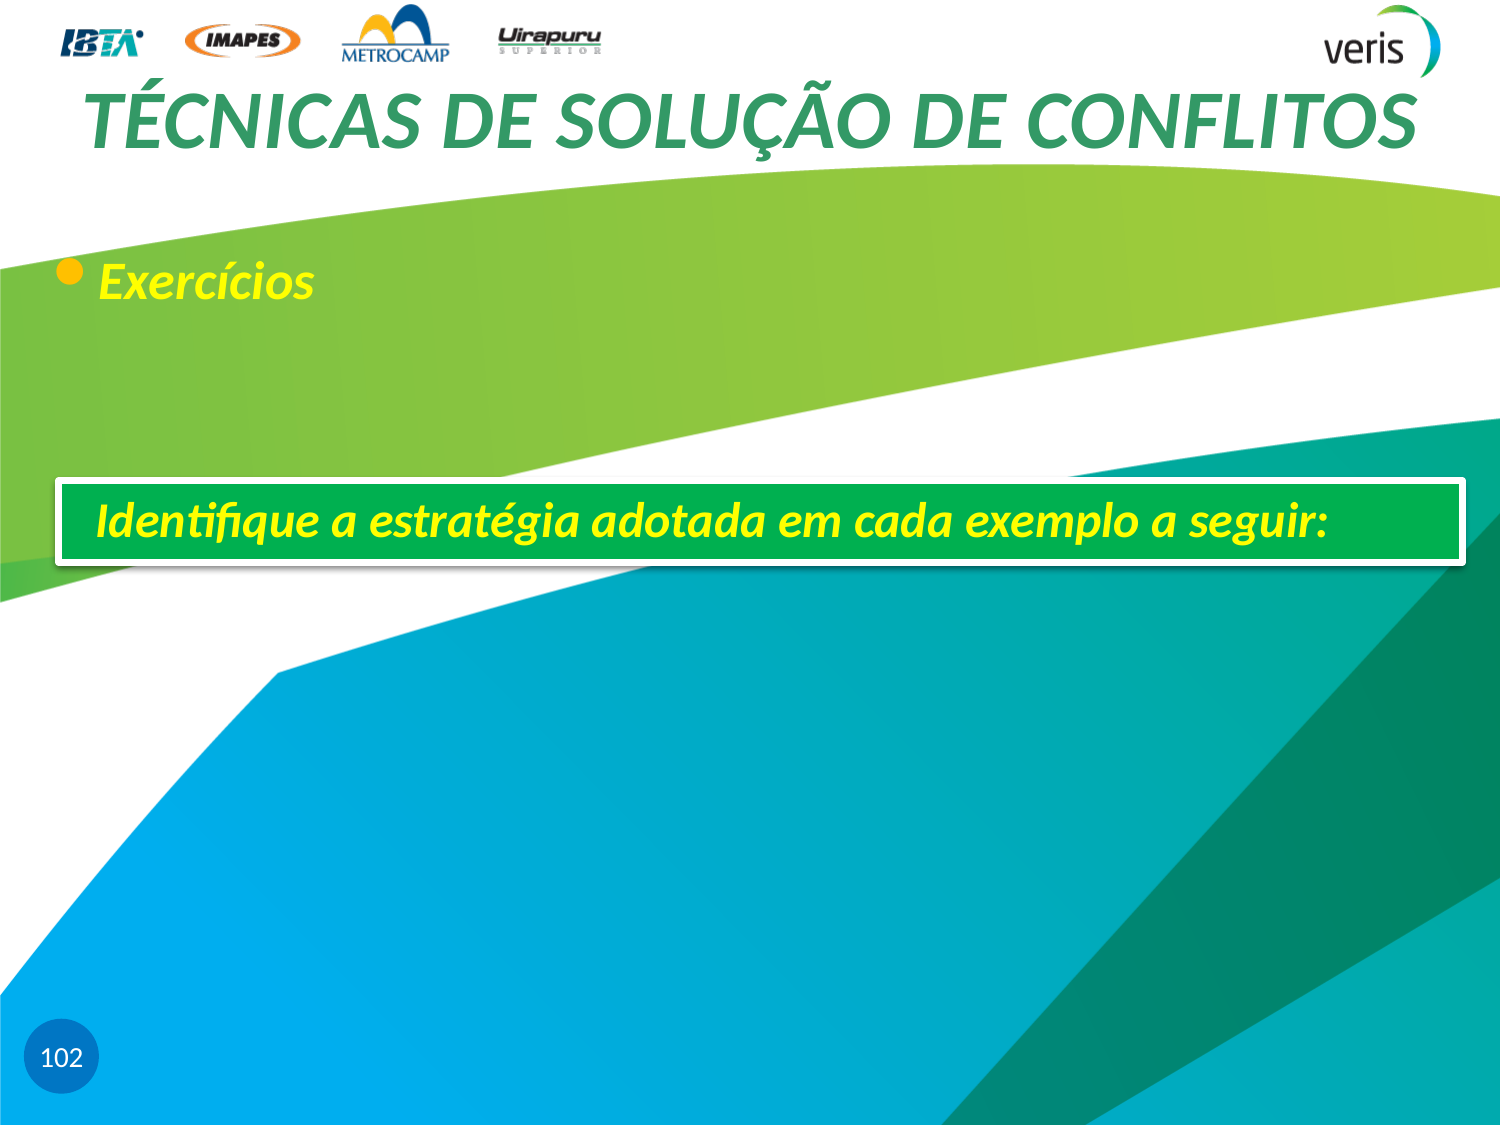

# TÉCNICAS DE SOLUÇÃO DE CONFLITOS
Exercícios
  Identifique a estratégia adotada em cada exemplo a seguir:
102